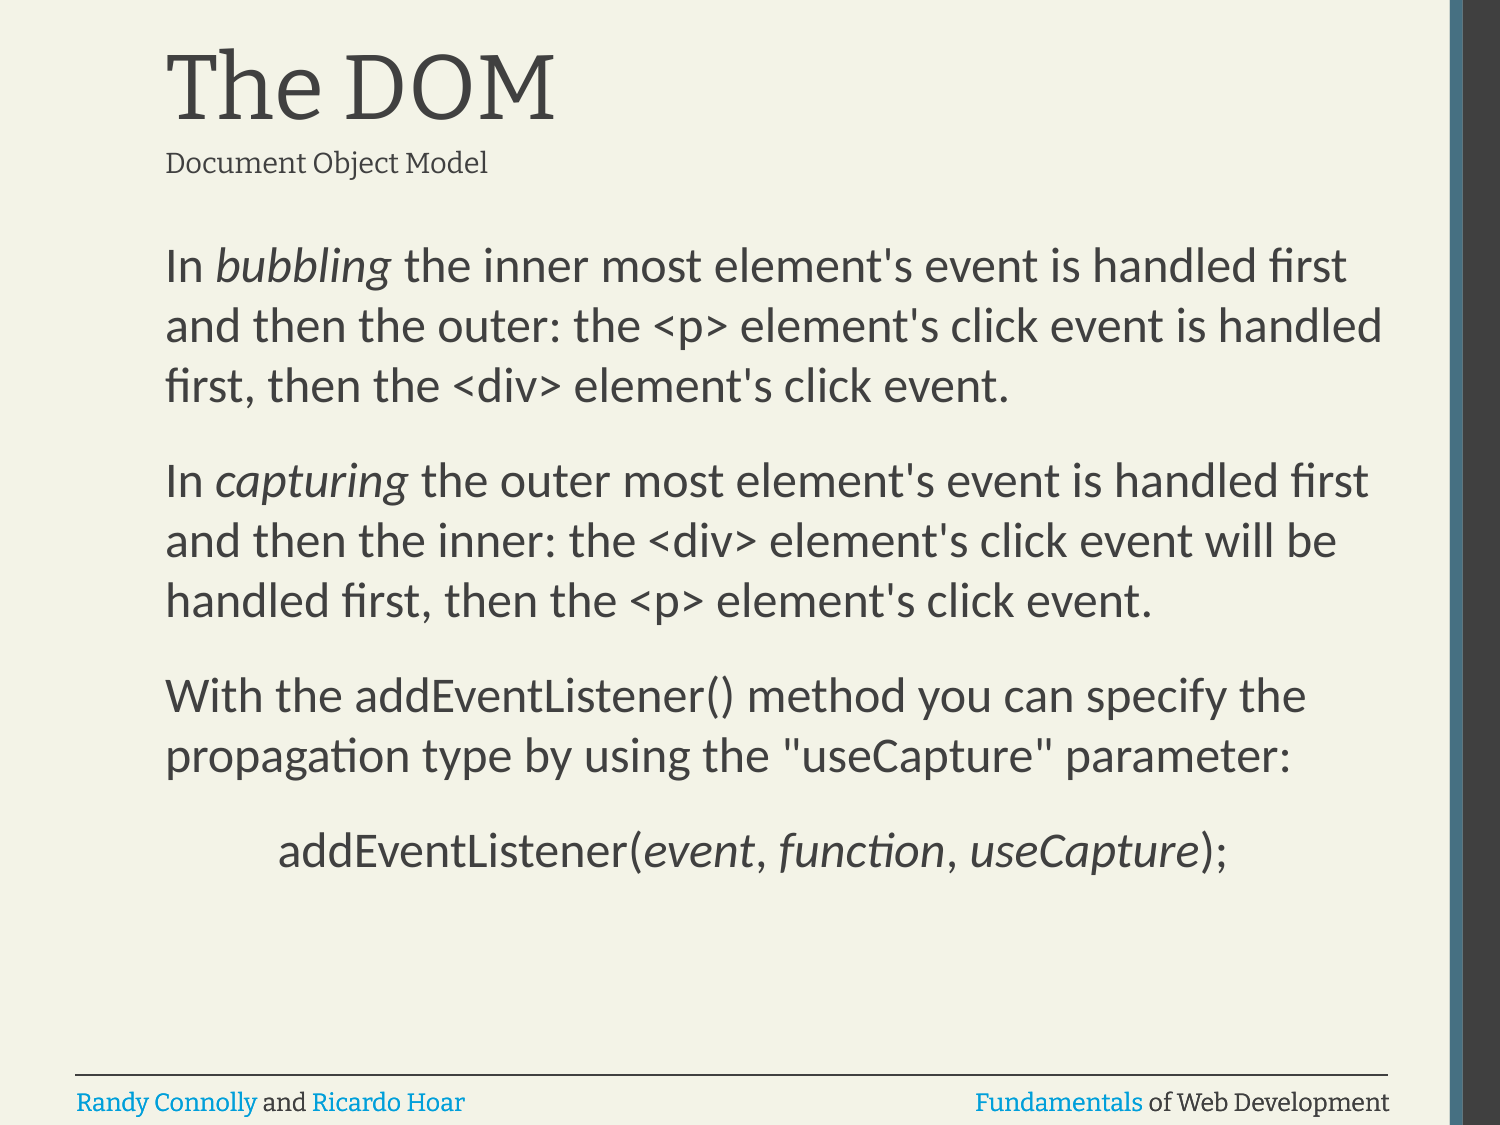

# The DOM
Document Object Model
In bubbling the inner most element's event is handled first and then the outer: the <p> element's click event is handled first, then the <div> element's click event.
In capturing the outer most element's event is handled first and then the inner: the <div> element's click event will be handled first, then the <p> element's click event.
With the addEventListener() method you can specify the propagation type by using the "useCapture" parameter:
          addEventListener(event, function, useCapture);